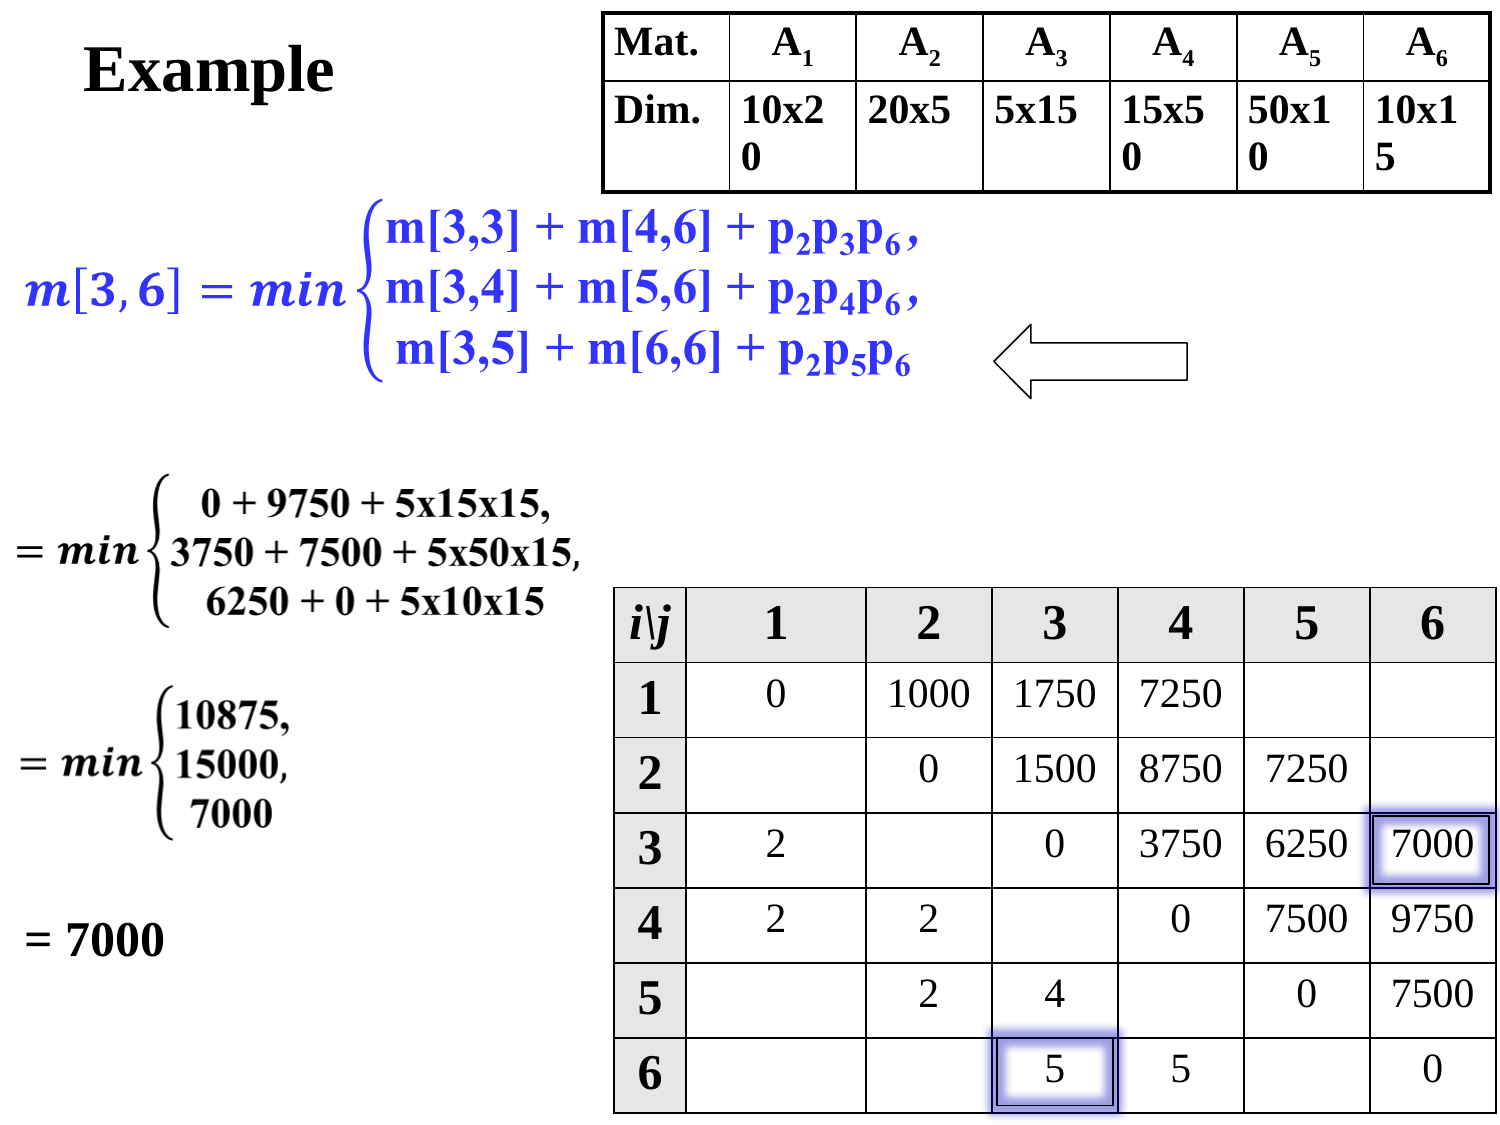

| Mat. | A1 | A2 | A3 | A4 | A5 | A6 |
| --- | --- | --- | --- | --- | --- | --- |
| Dim. | 10x20 | 20x5 | 5x15 | 15x50 | 50x10 | 10x15 |
Example

| i\j | 1 | 2 | 3 | 4 | 5 | 6 |
| --- | --- | --- | --- | --- | --- | --- |
| 1 | 0 | 1000 | 1750 | 7250 |  |  |
| 2 |  | 0 | 1500 | 8750 | 7250 |  |
| 3 | 2 |  | 0 | 3750 | 6250 | 7000 |
| 4 | 2 | 2 |  | 0 | 7500 | 9750 |
| 5 |  | 2 | 4 |  | 0 | 7500 |
| 6 |  |  | 5 | 5 |  | 0 |

= 7000